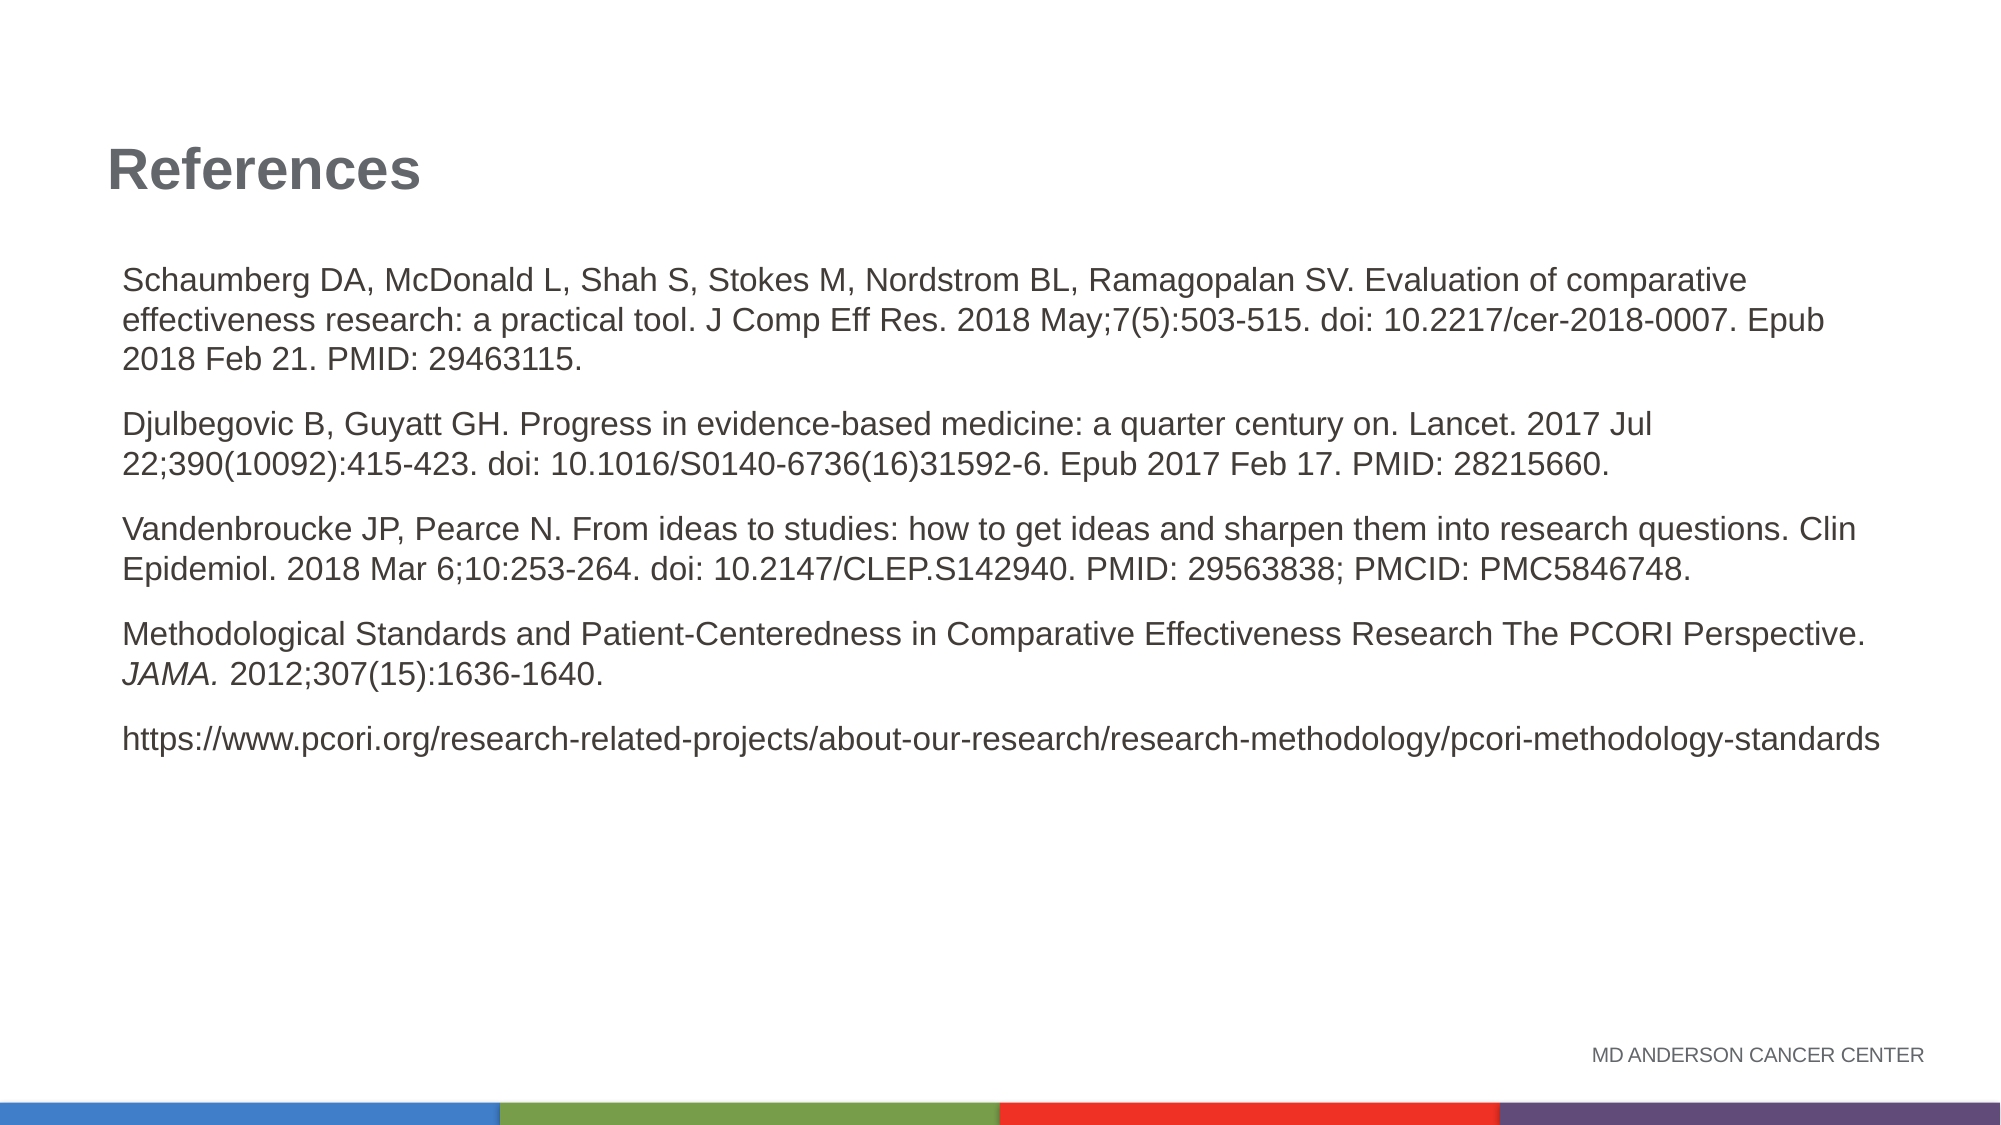

# References
Schaumberg DA, McDonald L, Shah S, Stokes M, Nordstrom BL, Ramagopalan SV. Evaluation of comparative effectiveness research: a practical tool. J Comp Eff Res. 2018 May;7(5):503-515. doi: 10.2217/cer-2018-0007. Epub 2018 Feb 21. PMID: 29463115.
Djulbegovic B, Guyatt GH. Progress in evidence-based medicine: a quarter century on. Lancet. 2017 Jul 22;390(10092):415-423. doi: 10.1016/S0140-6736(16)31592-6. Epub 2017 Feb 17. PMID: 28215660.
Vandenbroucke JP, Pearce N. From ideas to studies: how to get ideas and sharpen them into research questions. Clin Epidemiol. 2018 Mar 6;10:253-264. doi: 10.2147/CLEP.S142940. PMID: 29563838; PMCID: PMC5846748.
Methodological Standards and Patient-Centeredness in Comparative Effectiveness Research The PCORI Perspective. JAMA. 2012;307(15):1636-1640.
https://www.pcori.org/research-related-projects/about-our-research/research-methodology/pcori-methodology-standards